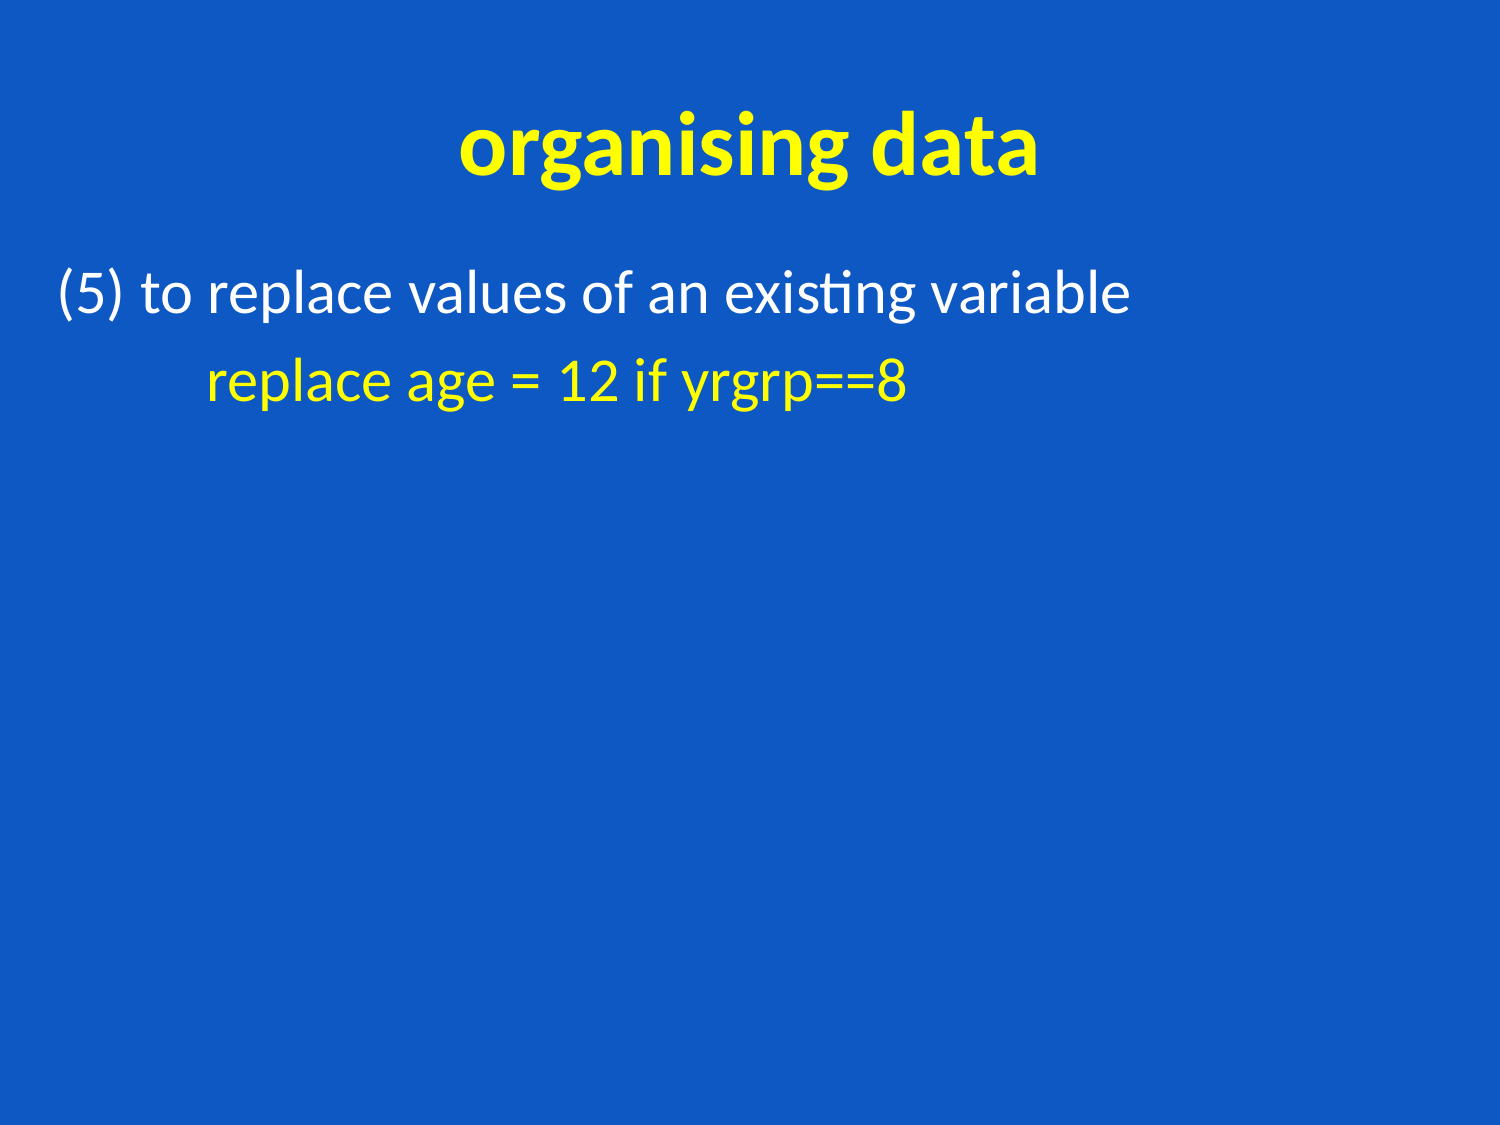

# organising data
(5) to replace values of an existing variable
	replace age = 12 if yrgrp==8